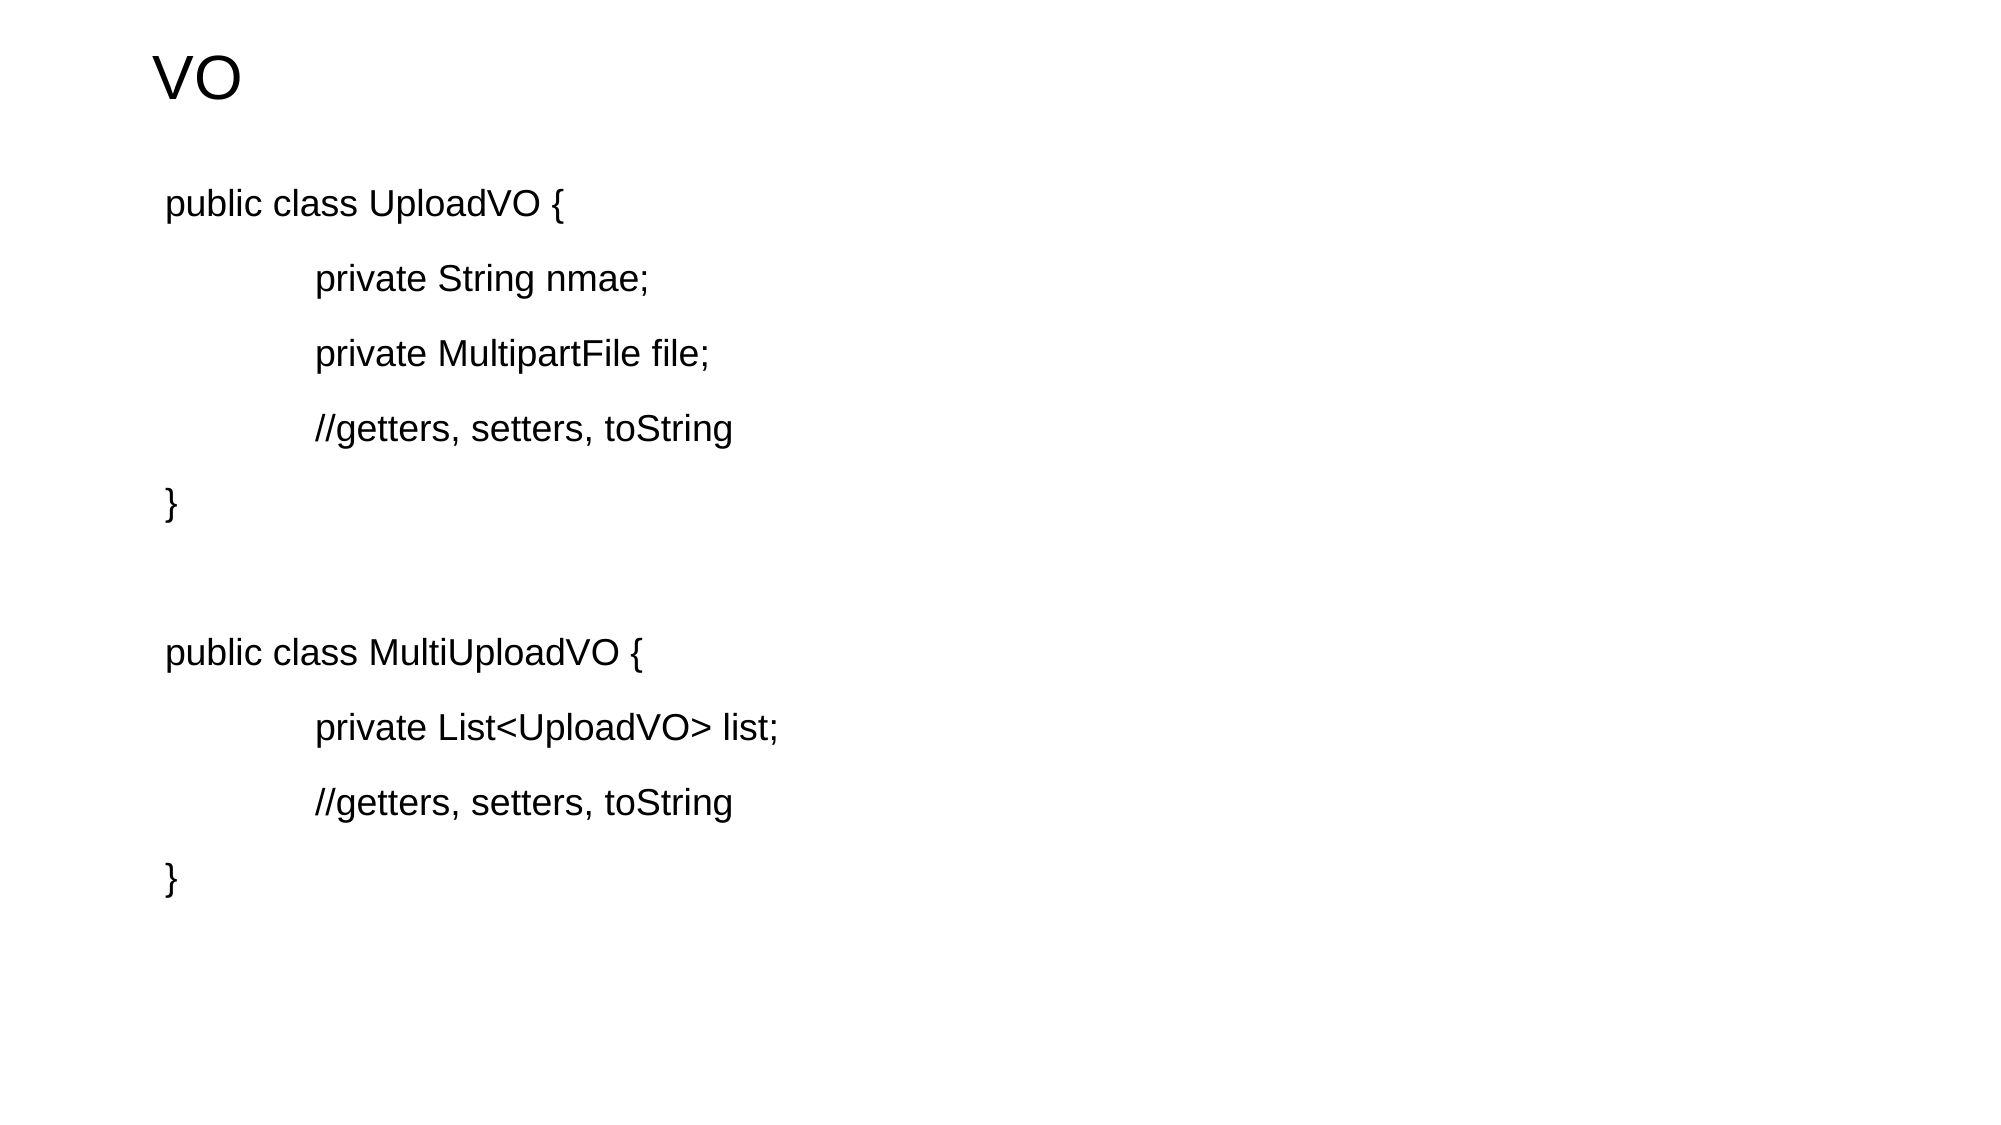

# VO
public class UploadVO {
	private String nmae;
	private MultipartFile file;
	//getters, setters, toString
}

public class MultiUploadVO {
	private List<UploadVO> list;
	//getters, setters, toString
}